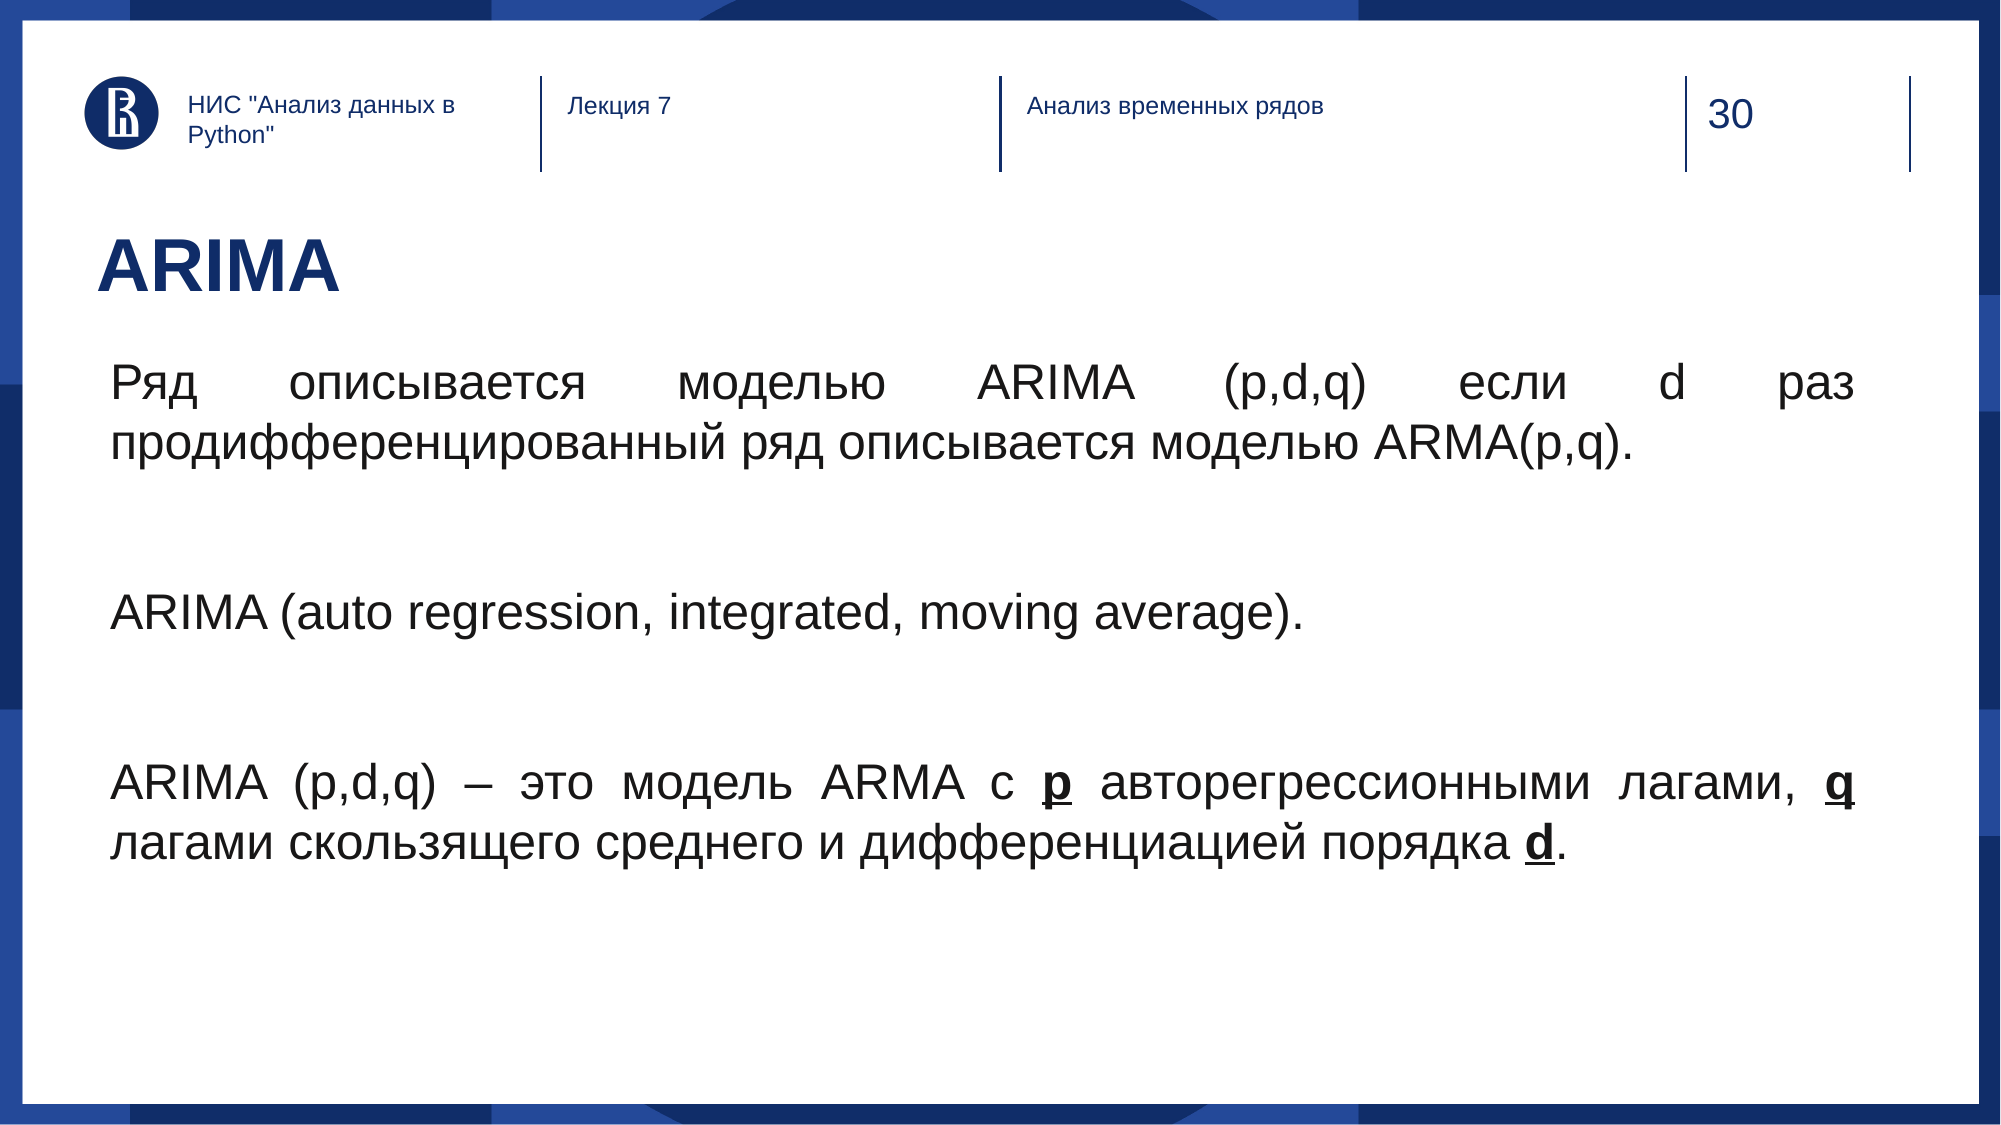

НИС "Анализ данных в Python"
Лекция 7
Анализ временных рядов
# ARIMA
Ряд описывается моделью ARIMA (p,d,q) если d раз продифференцированный ряд описывается моделью ARMA(p,q).

ARIMA (auto regression, integrated, moving average).

ARIMA (p,d,q) – это модель ARMA c p авторегрессионными лагами, q лагами скользящего среднего и дифференциацией порядка d.